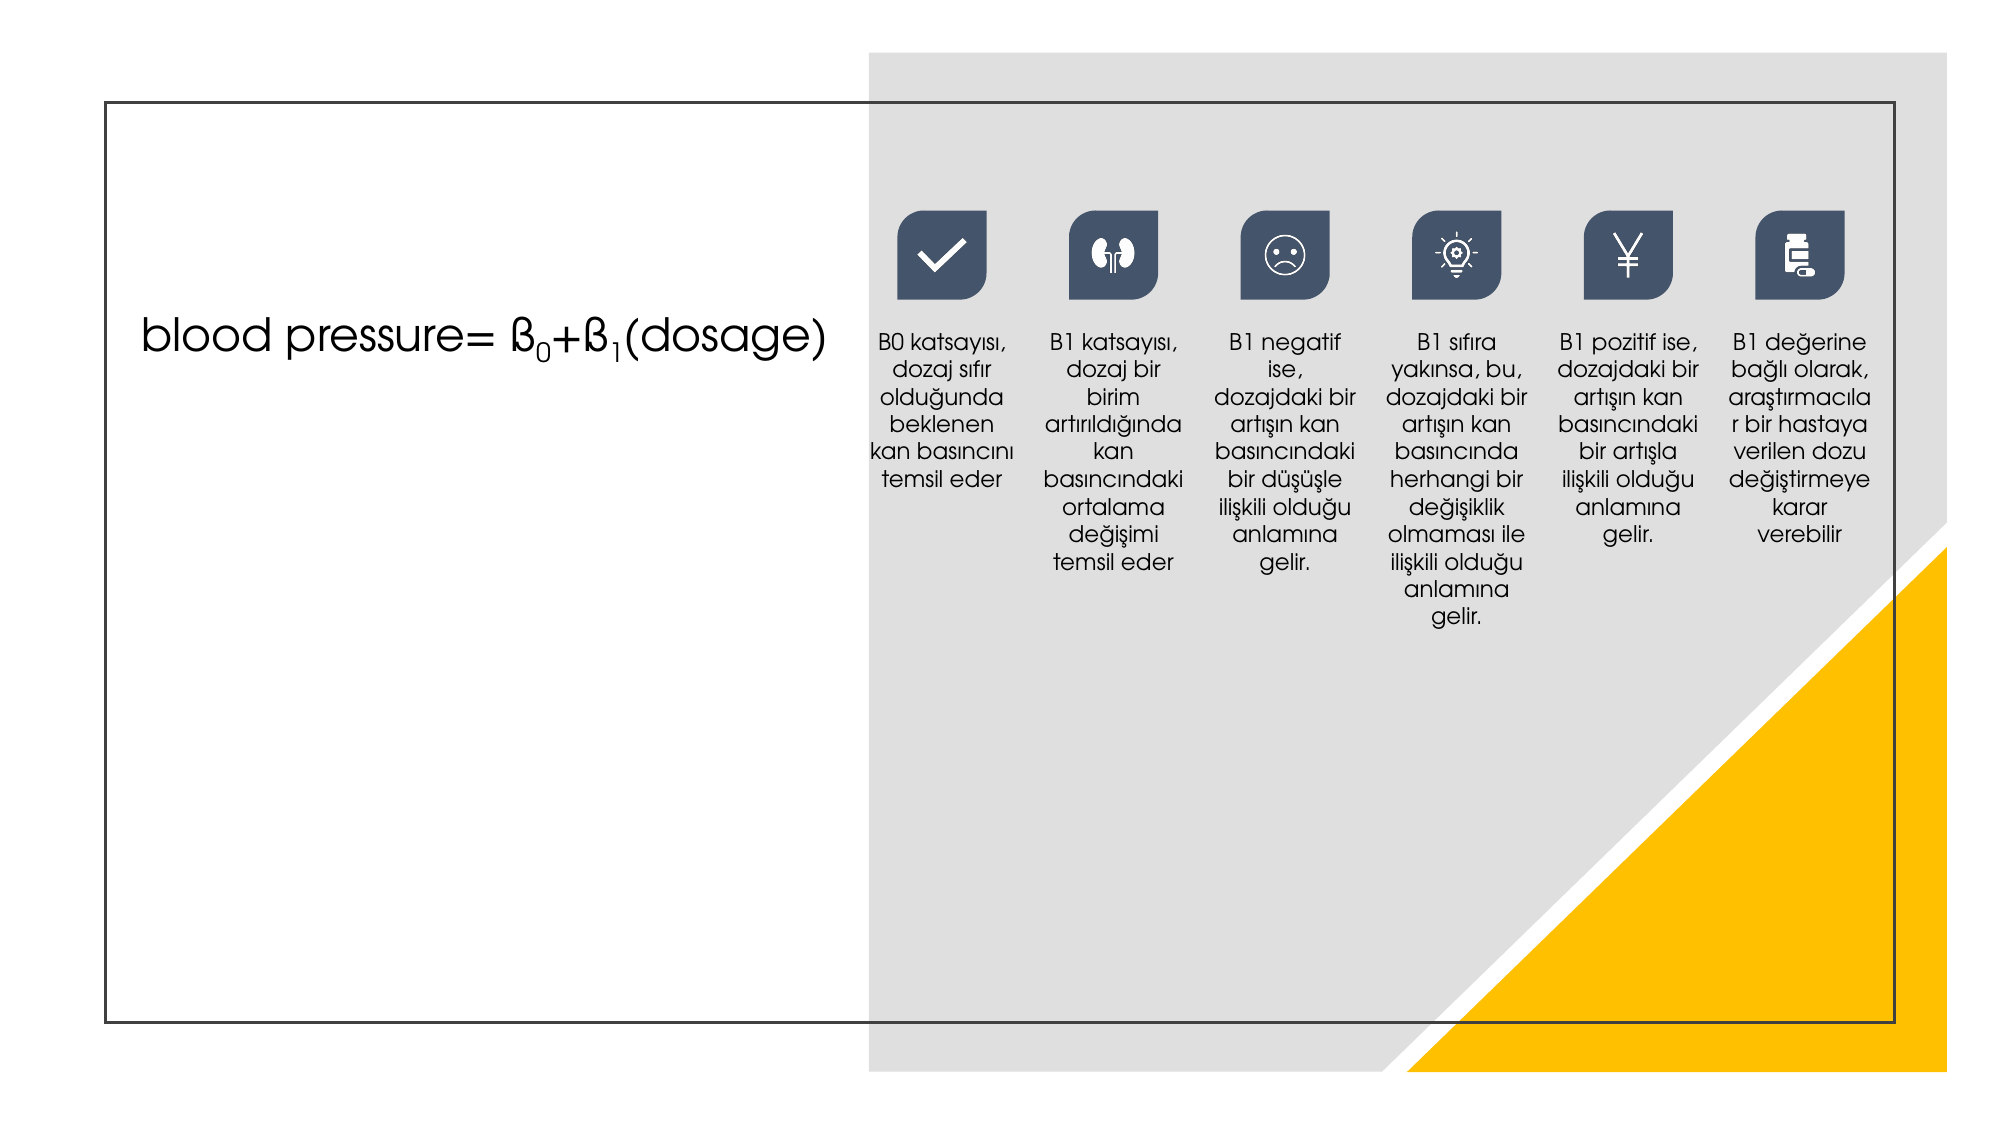

Β0 katsayısı, dozaj sıfır olduğunda beklenen kan basıncını temsil eder
Β1 katsayısı, dozaj bir birim artırıldığında kan basıncındaki ortalama değişimi temsil eder
Β1 negatif ise, dozajdaki bir artışın kan basıncındaki bir düşüşle ilişkili olduğu anlamına gelir.
Β1 sıfıra yakınsa, bu, dozajdaki bir artışın kan basıncında herhangi bir değişiklik olmaması ile ilişkili olduğu anlamına gelir.
Β1 pozitif ise, dozajdaki bir artışın kan basıncındaki bir artışla ilişkili olduğu anlamına gelir.
Β1 değerine bağlı olarak, araştırmacılar bir hastaya verilen dozu değiştirmeye karar verebilir
blood pressure= ß0+ß1(dosage)